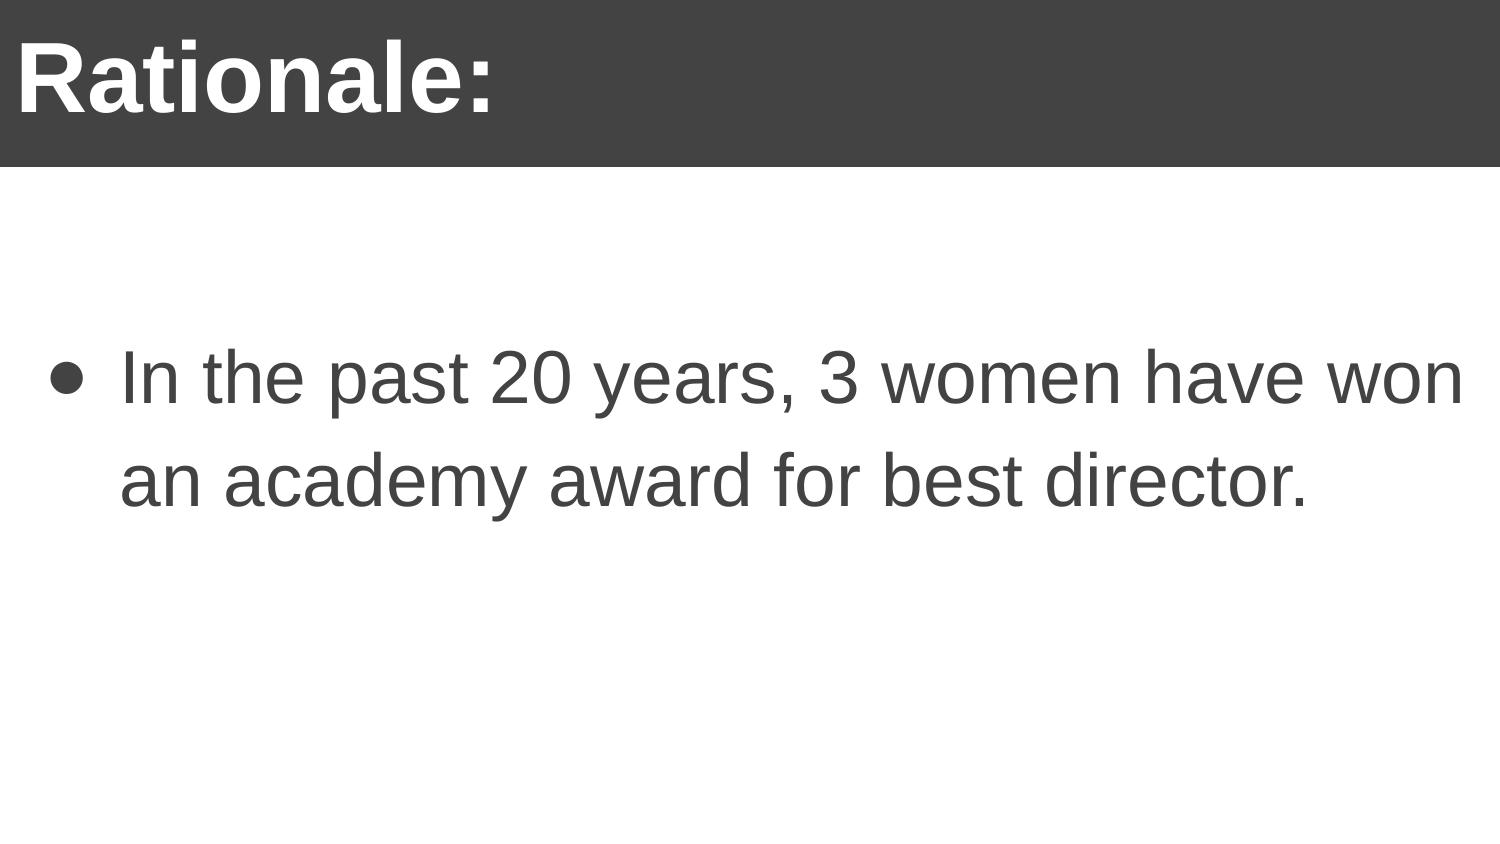

# Rationale:

In the past 20 years, 3 women have won an academy award for best director.

Research Questions: